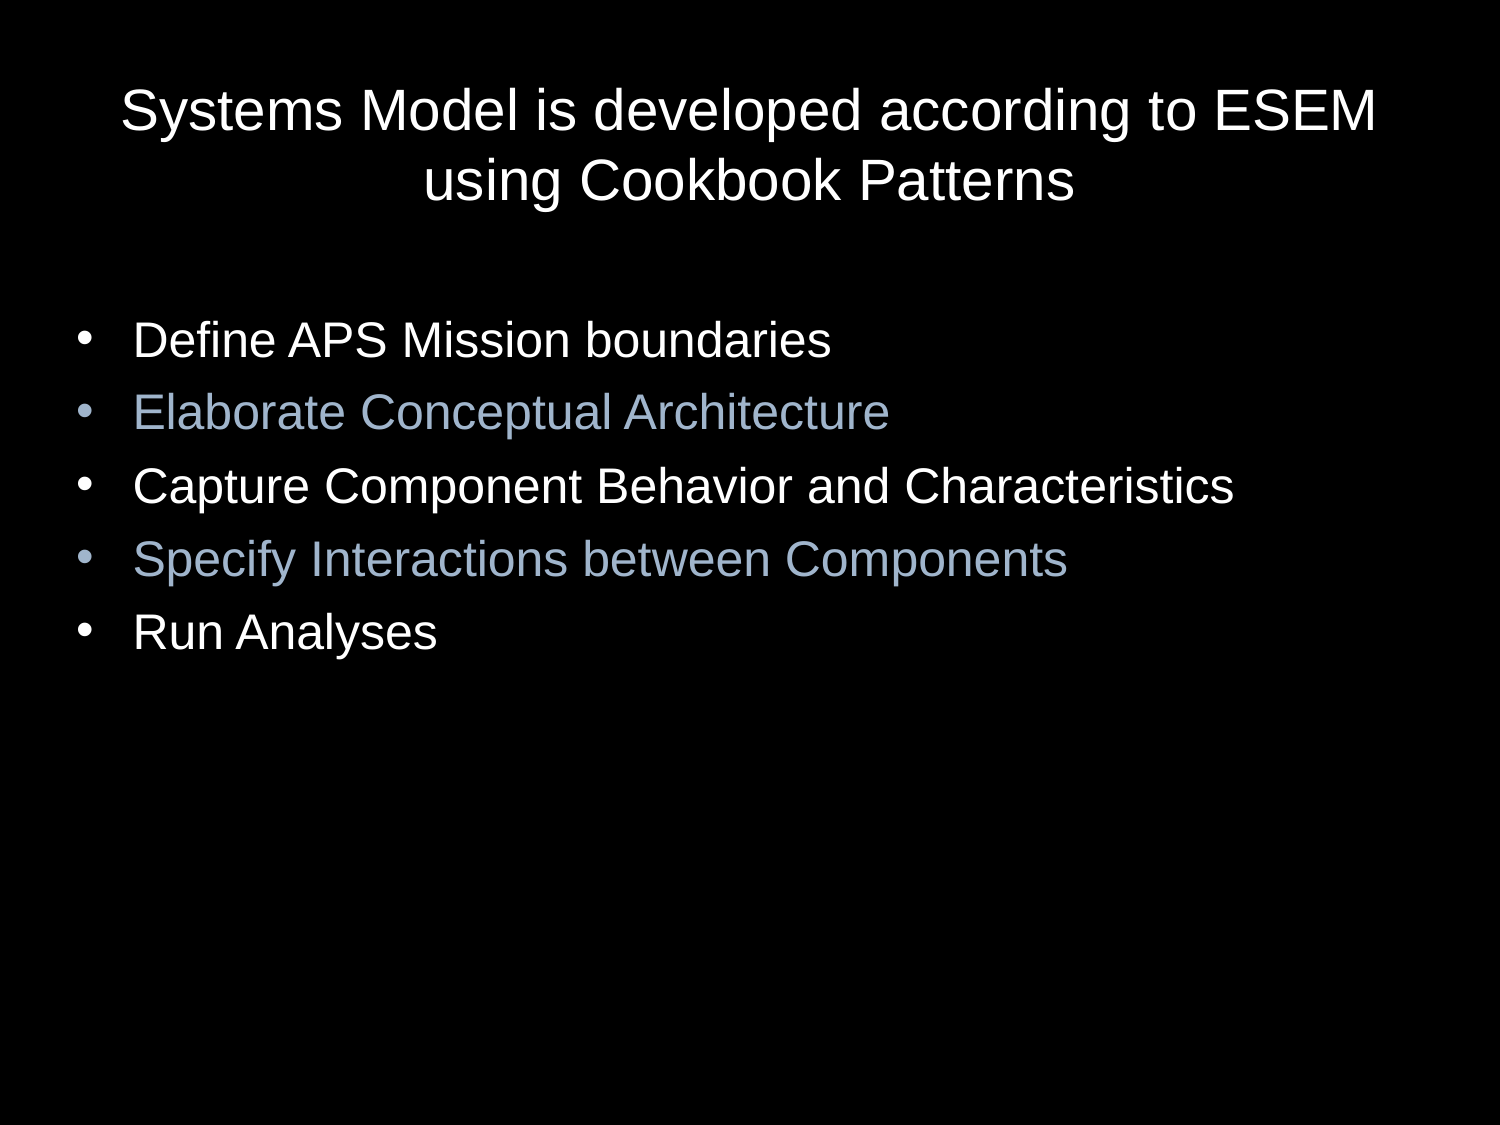

# Systems Model is developed according to ESEM using Cookbook Patterns
Define APS Mission boundaries
Elaborate Conceptual Architecture
Capture Component Behavior and Characteristics
Specify Interactions between Components
Run Analyses